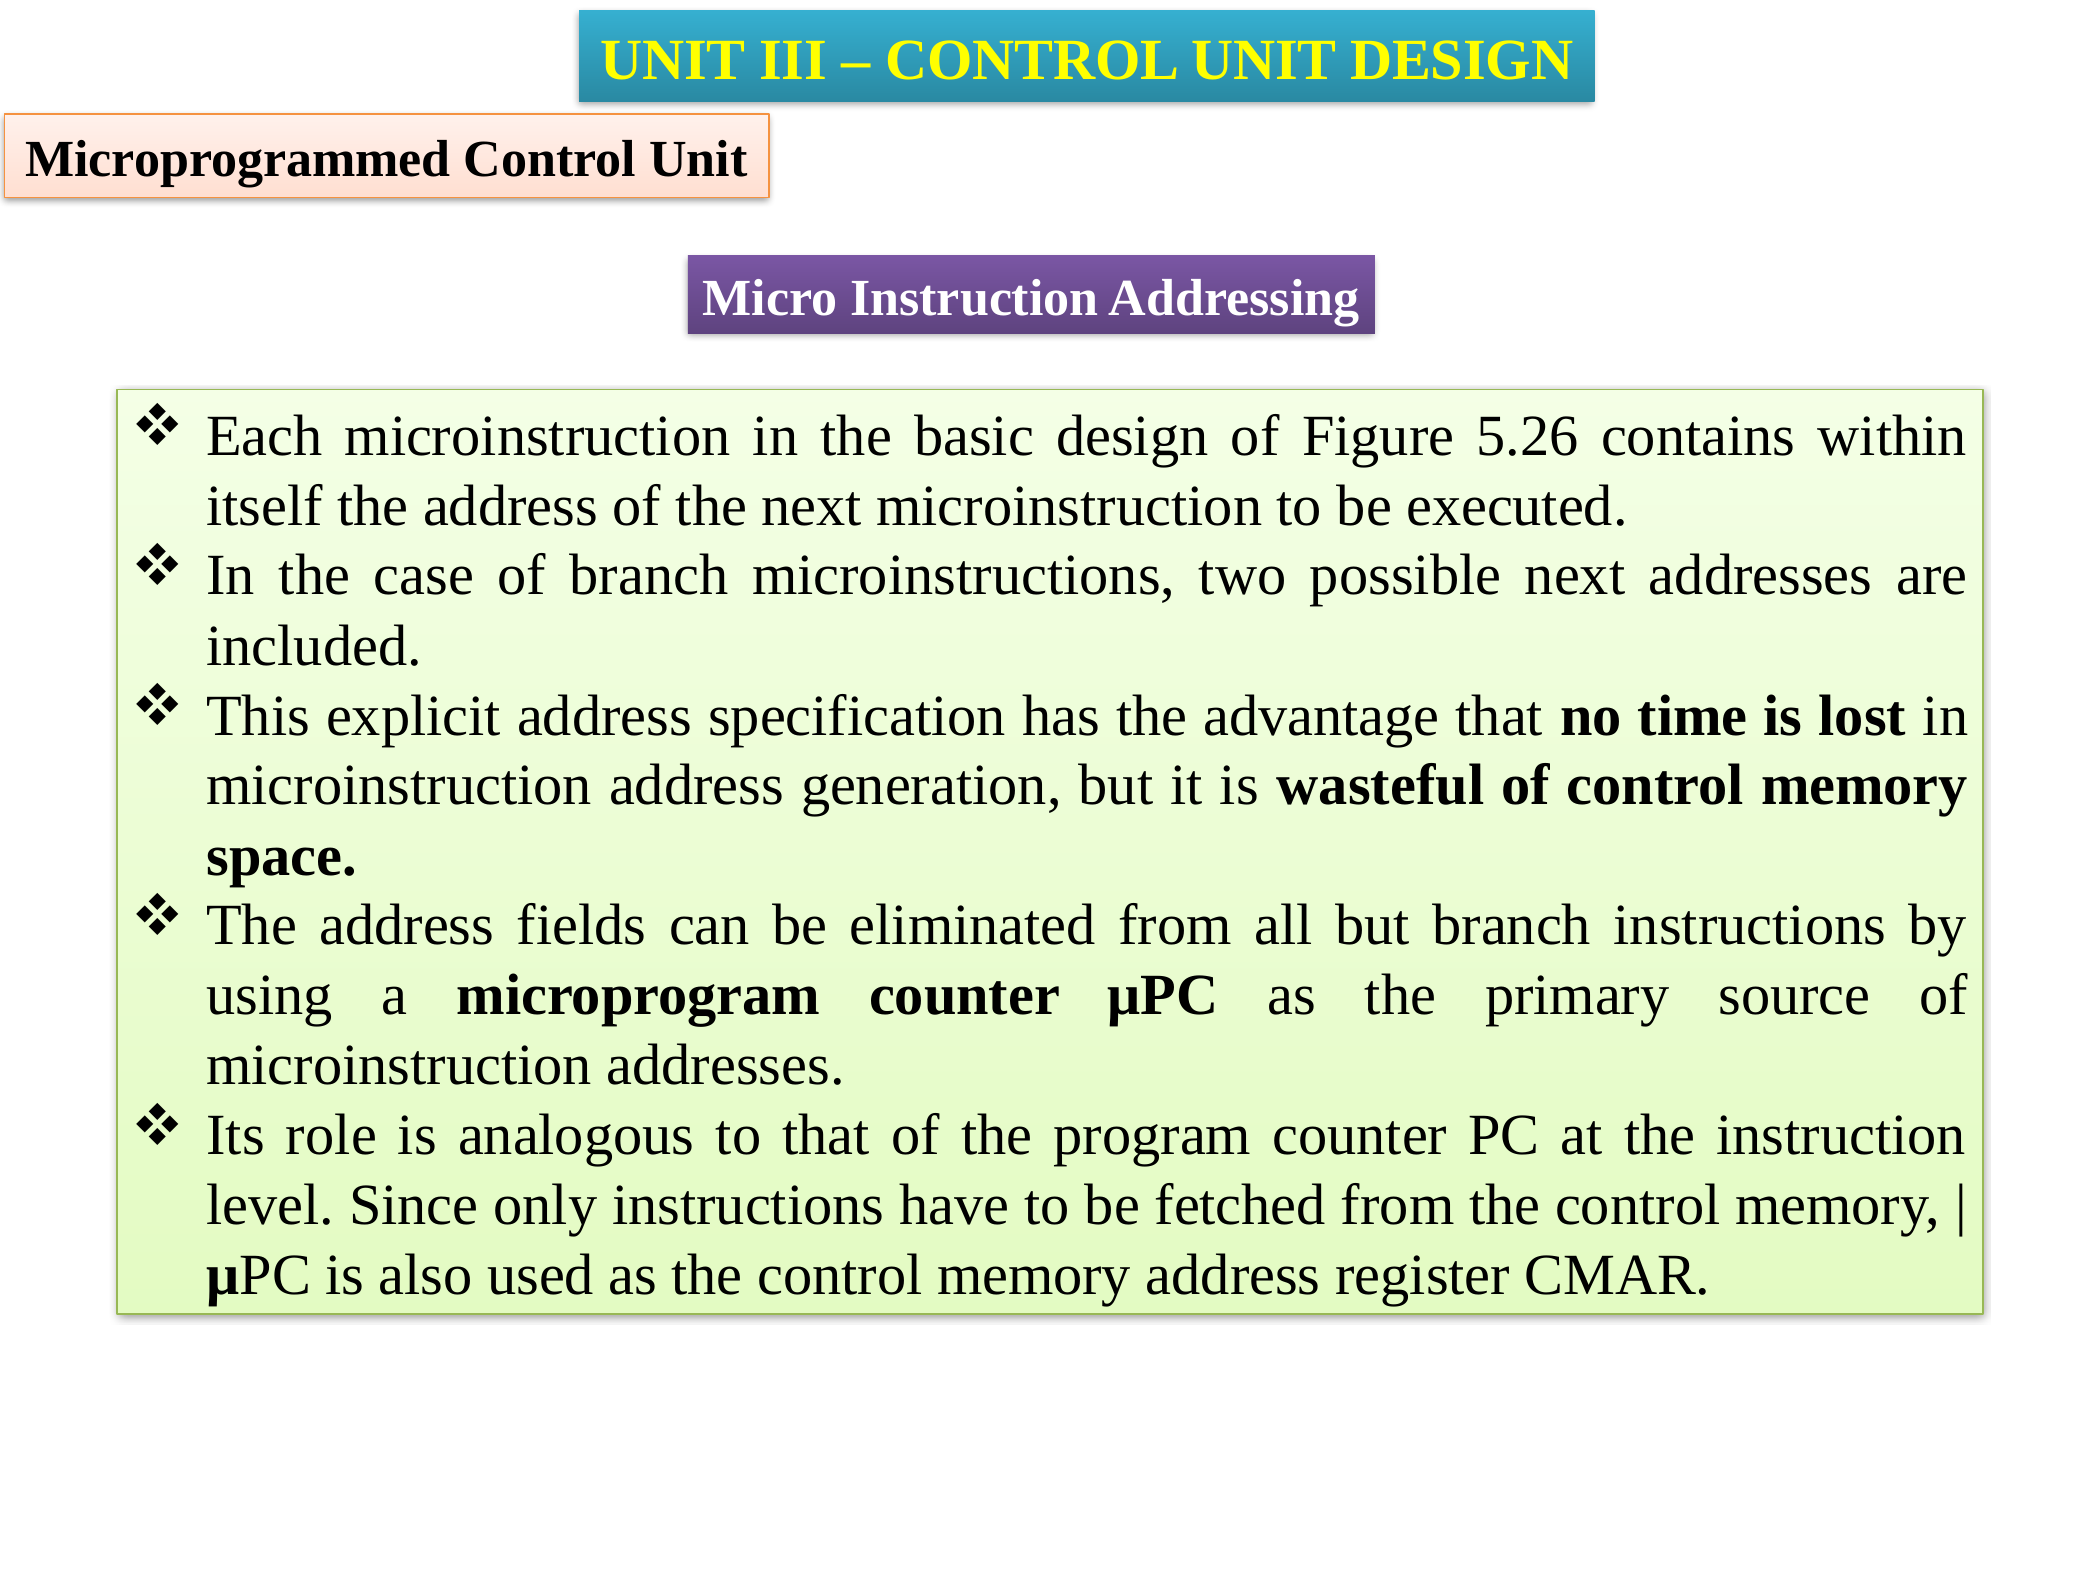

UNIT III – CONTROL UNIT DESIGN
Microprogrammed Control Unit
Micro Instruction Addressing
Each microinstruction in the basic design of Figure 5.26 contains within itself the address of the next microinstruction to be executed.
In the case of branch microinstructions, two possible next addresses are included.
This explicit address specification has the advantage that no time is lost in microinstruction address generation, but it is wasteful of control memory space.
The address fields can be eliminated from all but branch instructions by using a microprogram counter μPC as the primary source of microinstruction addresses.
Its role is analogous to that of the program counter PC at the instruction level. Since only instructions have to be fetched from the control memory, |μPC is also used as the control memory address register CMAR.